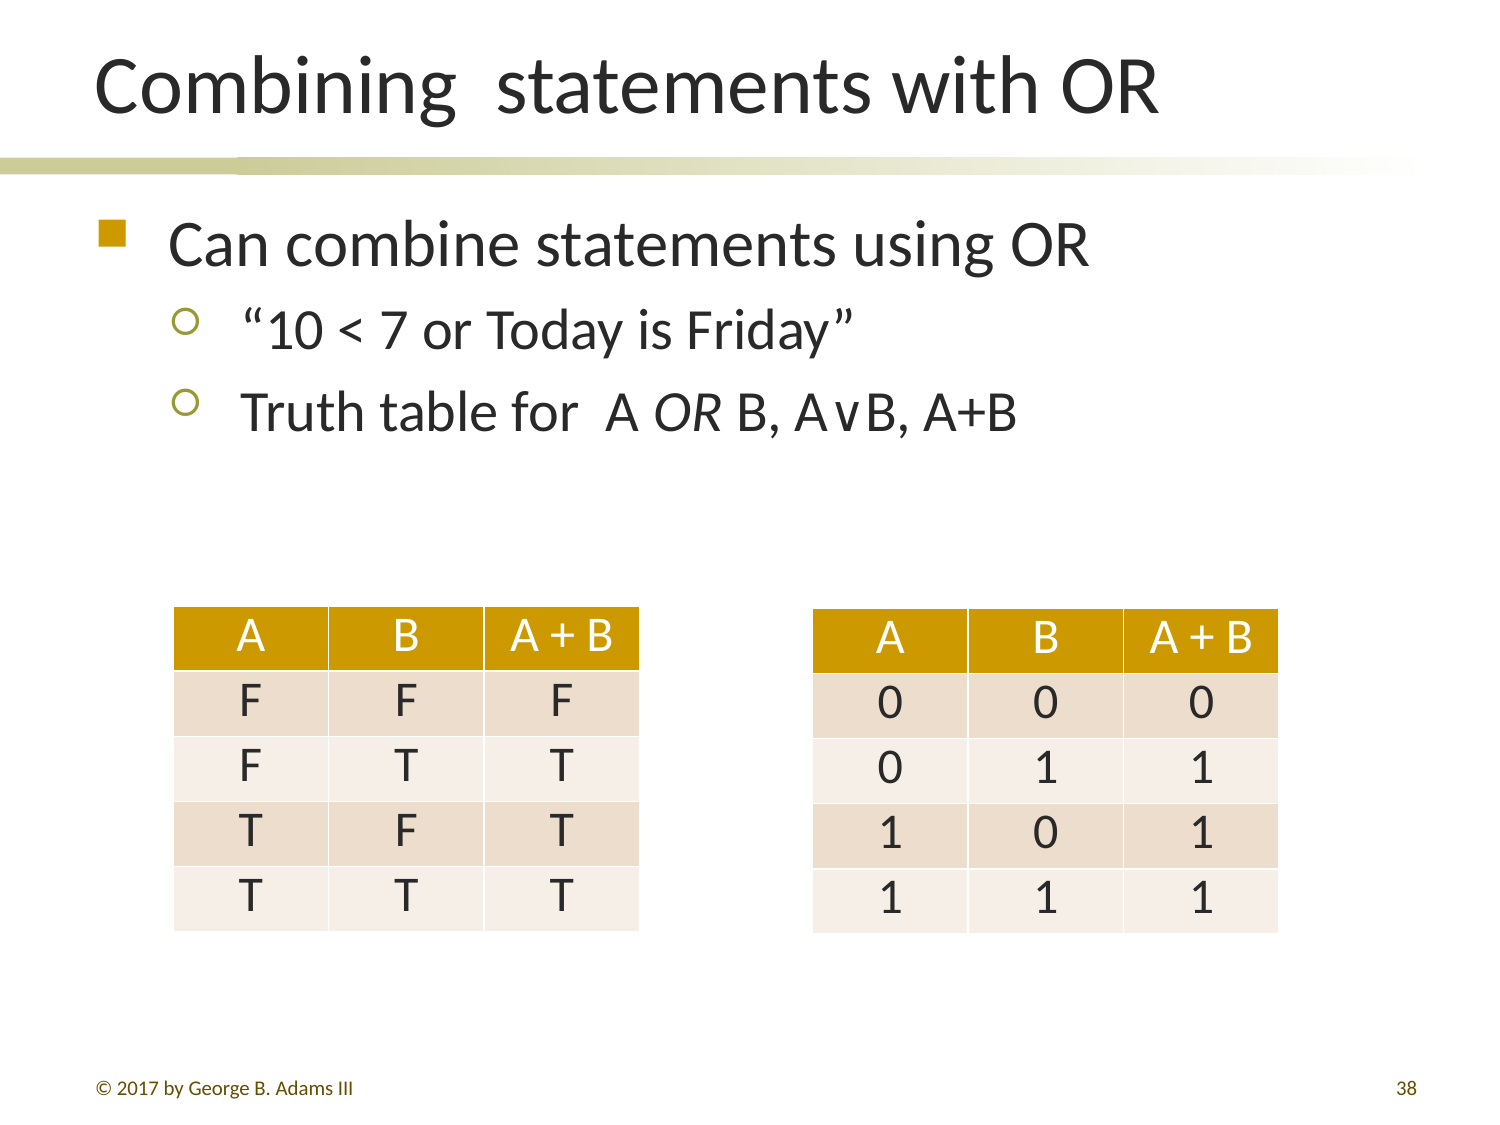

# Combining  statements with OR
Can combine statements using OR
“10 < 7 or Today is Friday”
Truth table for  A OR B, A∨B, A+B

| A | B | A + B |
| --- | --- | --- |
| F | F | F |
| F | T | T |
| T | F | T |
| T | T | T |
| A | B | A + B |
| --- | --- | --- |
| 0 | 0 | 0 |
| 0 | 1 | 1 |
| 1 | 0 | 1 |
| 1 | 1 | 1 |
© 2017 by George B. Adams III
38